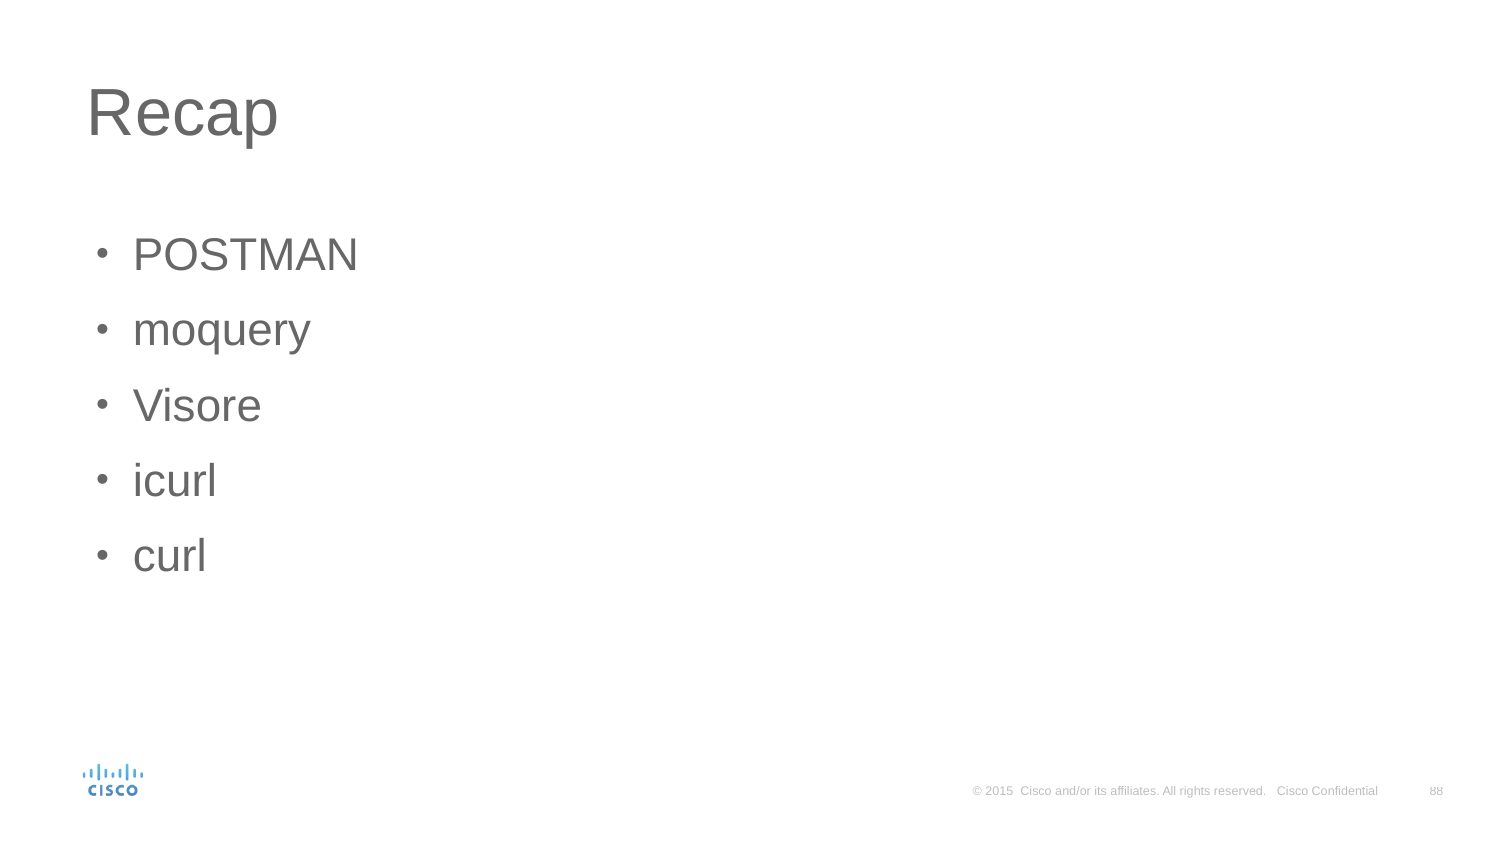

# Recap
POSTMAN
moquery
Visore
icurl
curl